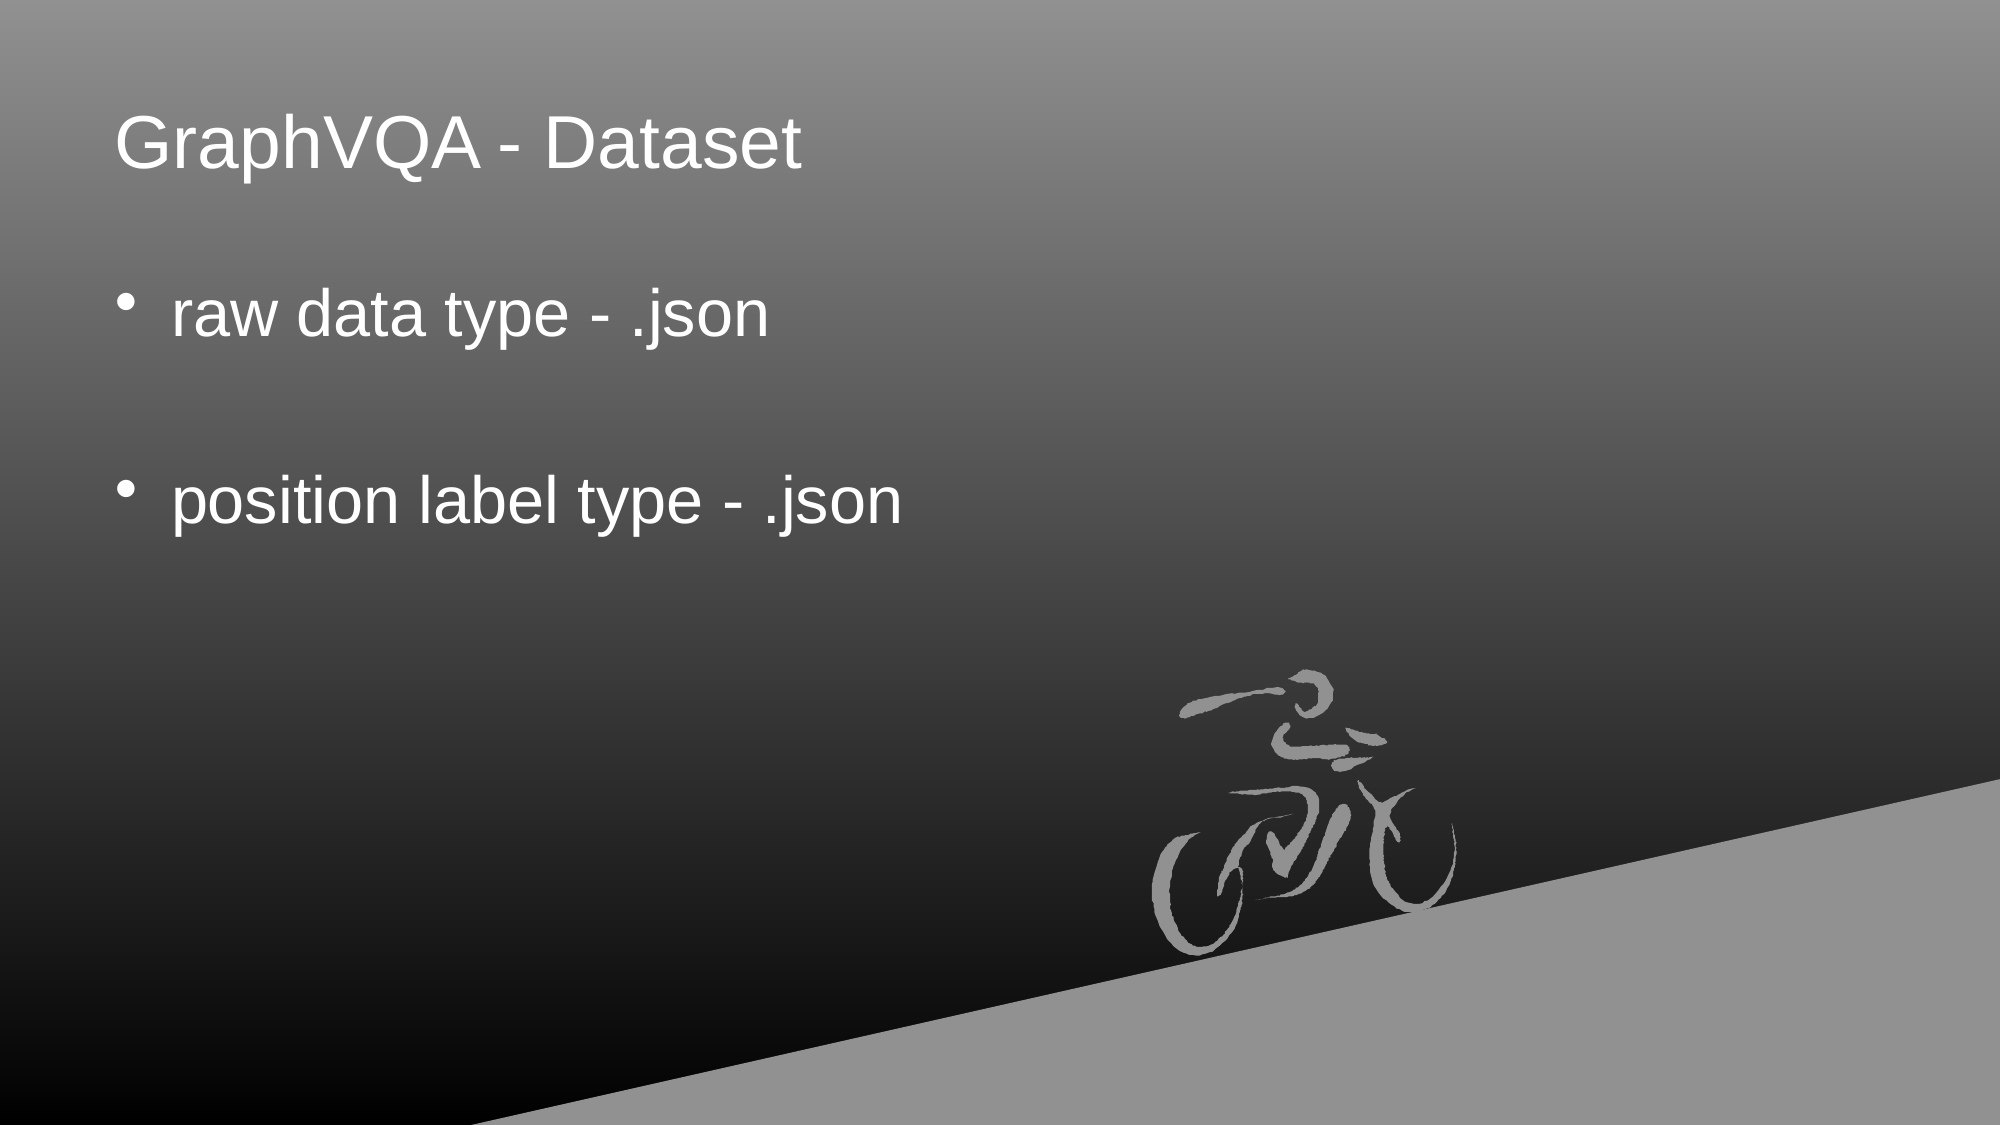

# GraphVQA - Dataset
raw data type - .json

position label type - .json